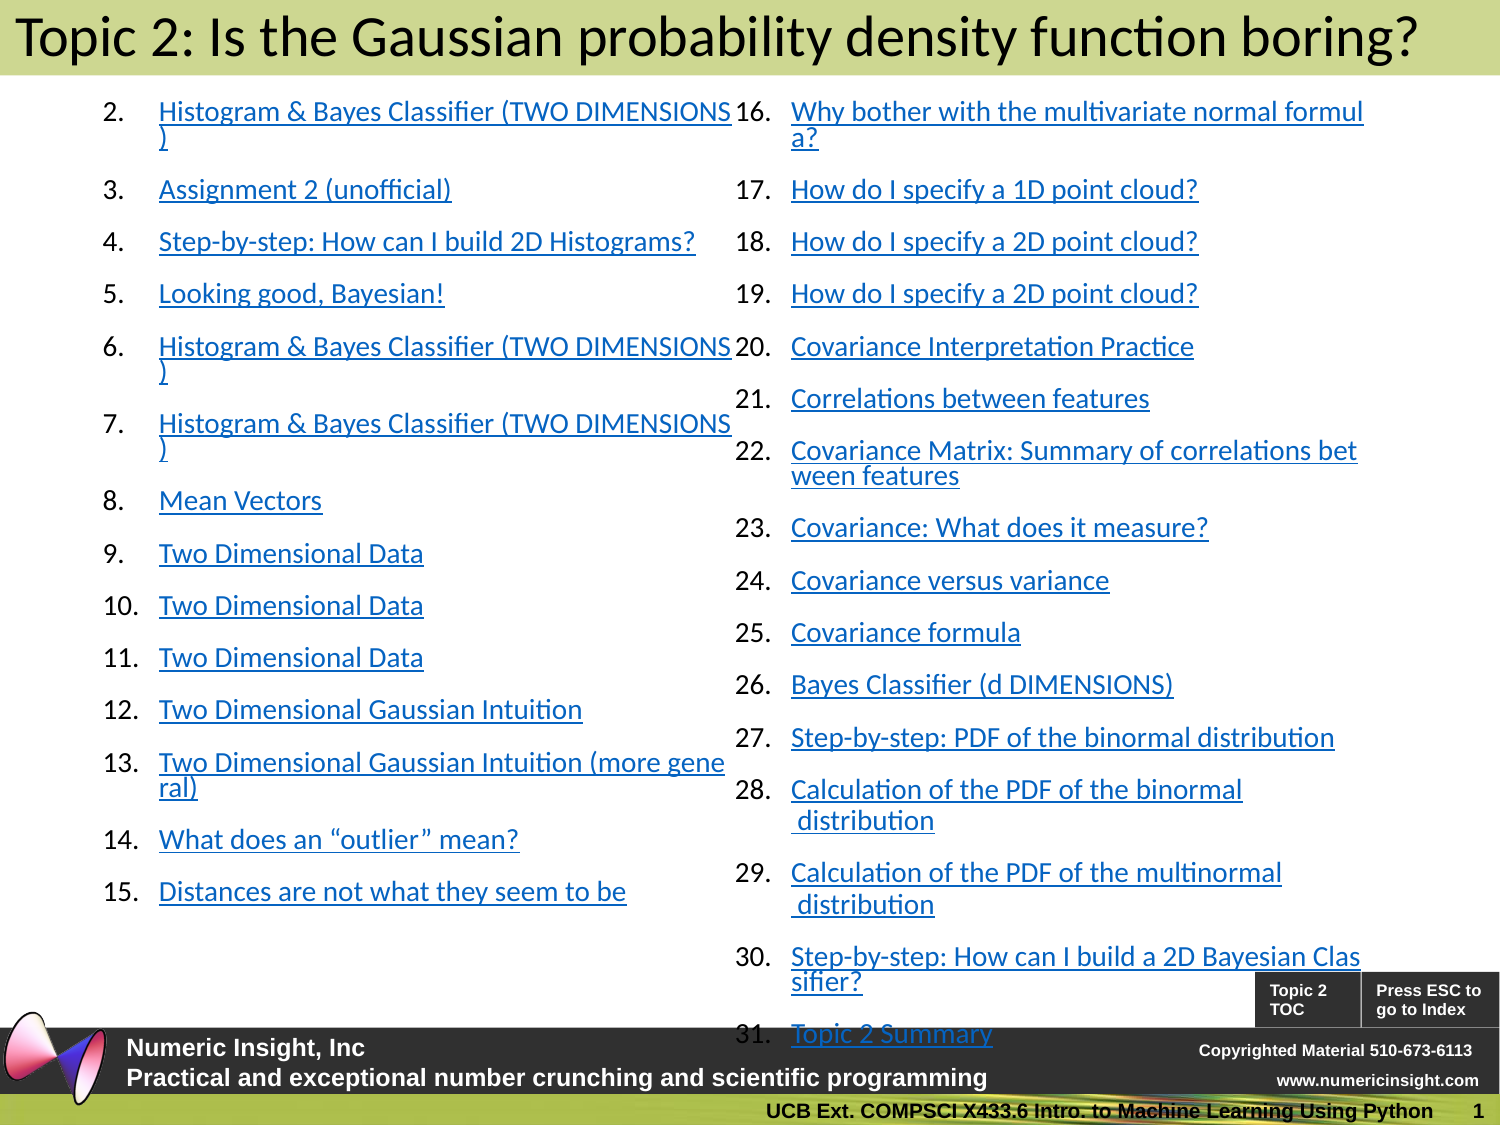

# Topic 2: Is the Gaussian probability density function boring?
Histogram & Bayes Classifier (TWO DIMENSIONS)
Assignment 2 (unofficial)
Step-by-step: How can I build 2D Histograms?
Looking good, Bayesian!
Histogram & Bayes Classifier (TWO DIMENSIONS)
Histogram & Bayes Classifier (TWO DIMENSIONS)
Mean Vectors
Two Dimensional Data
Two Dimensional Data
Two Dimensional Data
Two Dimensional Gaussian Intuition
Two Dimensional Gaussian Intuition (more general)
What does an “outlier” mean?
Distances are not what they seem to be
Why bother with the multivariate normal formula?
How do I specify a 1D point cloud?
How do I specify a 2D point cloud?
How do I specify a 2D point cloud?
Covariance Interpretation Practice
Correlations between features
Covariance Matrix: Summary of correlations between features
Covariance: What does it measure?
Covariance versus variance
Covariance formula
Bayes Classifier (d DIMENSIONS)
Step-by-step: PDF of the binormal distribution
Calculation of the PDF of the binormal distribution
Calculation of the PDF of the multinormal distribution
Step-by-step: How can I build a 2D Bayesian Classifier?
Topic 2 Summary